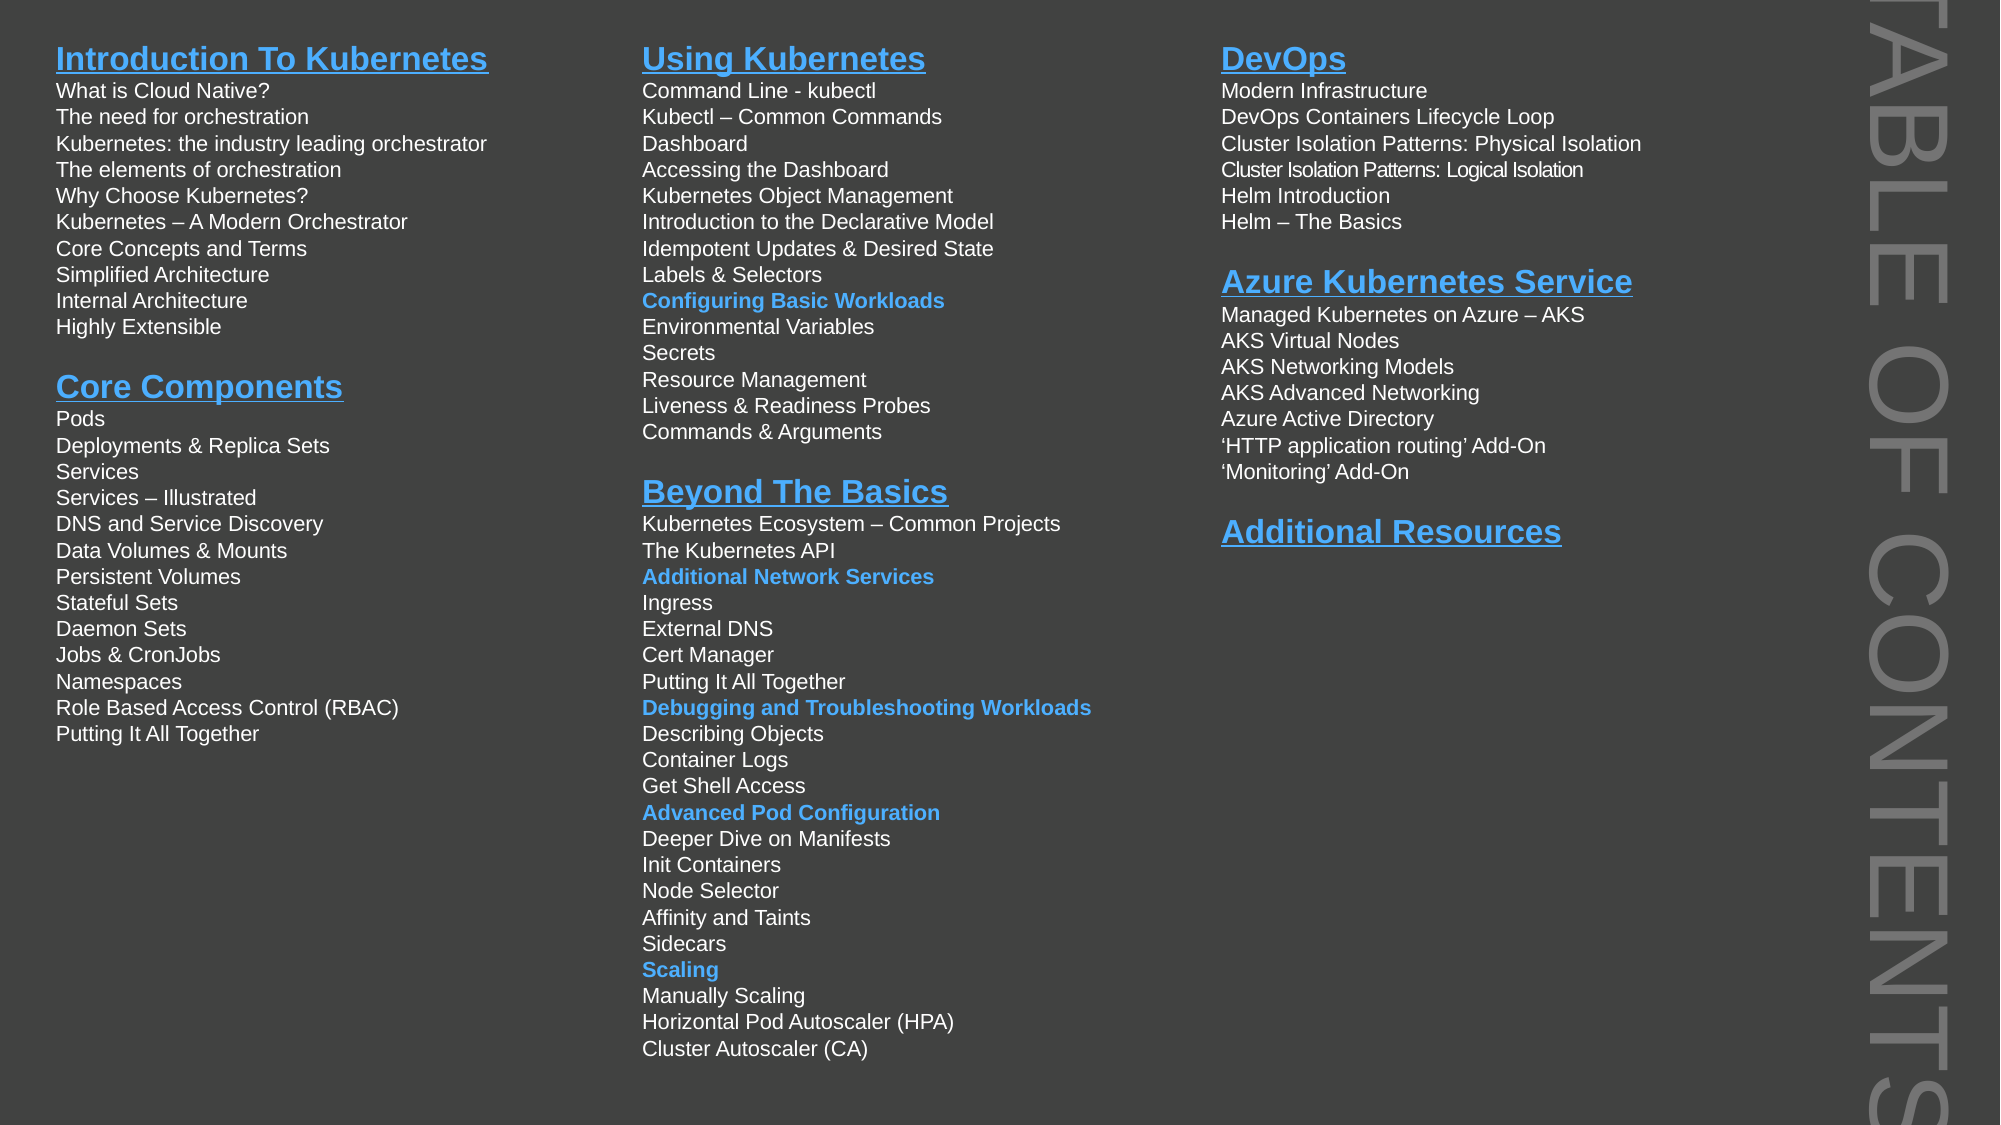

Introduction To Kubernetes
What is Cloud Native?
The need for orchestration
Kubernetes: the industry leading orchestrator
The elements of orchestration
Why Choose Kubernetes?
Kubernetes – A Modern Orchestrator
Core Concepts and Terms
Simplified Architecture
Internal Architecture
Highly Extensible

Core Components
Pods
Deployments & Replica Sets
Services
Services – Illustrated
DNS and Service Discovery
Data Volumes & Mounts
Persistent Volumes
Stateful Sets
Daemon Sets
Jobs & CronJobs
Namespaces
Role Based Access Control (RBAC)
Putting It All Together
Using Kubernetes
Command Line - kubectl
Kubectl – Common Commands
Dashboard
Accessing the Dashboard
Kubernetes Object Management
Introduction to the Declarative Model
Idempotent Updates & Desired State
Labels & Selectors
Configuring Basic Workloads
Environmental Variables
Secrets
Resource Management
Liveness & Readiness Probes
Commands & Arguments

Beyond The Basics
Kubernetes Ecosystem – Common Projects
The Kubernetes API
Additional Network Services
Ingress
External DNS
Cert Manager
Putting It All Together
Debugging and Troubleshooting Workloads
Describing Objects
Container Logs
Get Shell Access
Advanced Pod Configuration
Deeper Dive on Manifests
Init Containers
Node Selector
Affinity and Taints
Sidecars
Scaling
Manually Scaling
Horizontal Pod Autoscaler (HPA)
Cluster Autoscaler (CA)

DevOps
Modern Infrastructure
DevOps Containers Lifecycle Loop
Cluster Isolation Patterns: Physical Isolation
Cluster Isolation Patterns: Logical Isolation
Helm Introduction
Helm – The Basics

Azure Kubernetes Service
Managed Kubernetes on Azure – AKS
AKS Virtual Nodes
AKS Networking Models
AKS Advanced Networking
Azure Active Directory
‘HTTP application routing’ Add-On
‘Monitoring’ Add-On

Additional Resources
TABLE OF CONTENTS